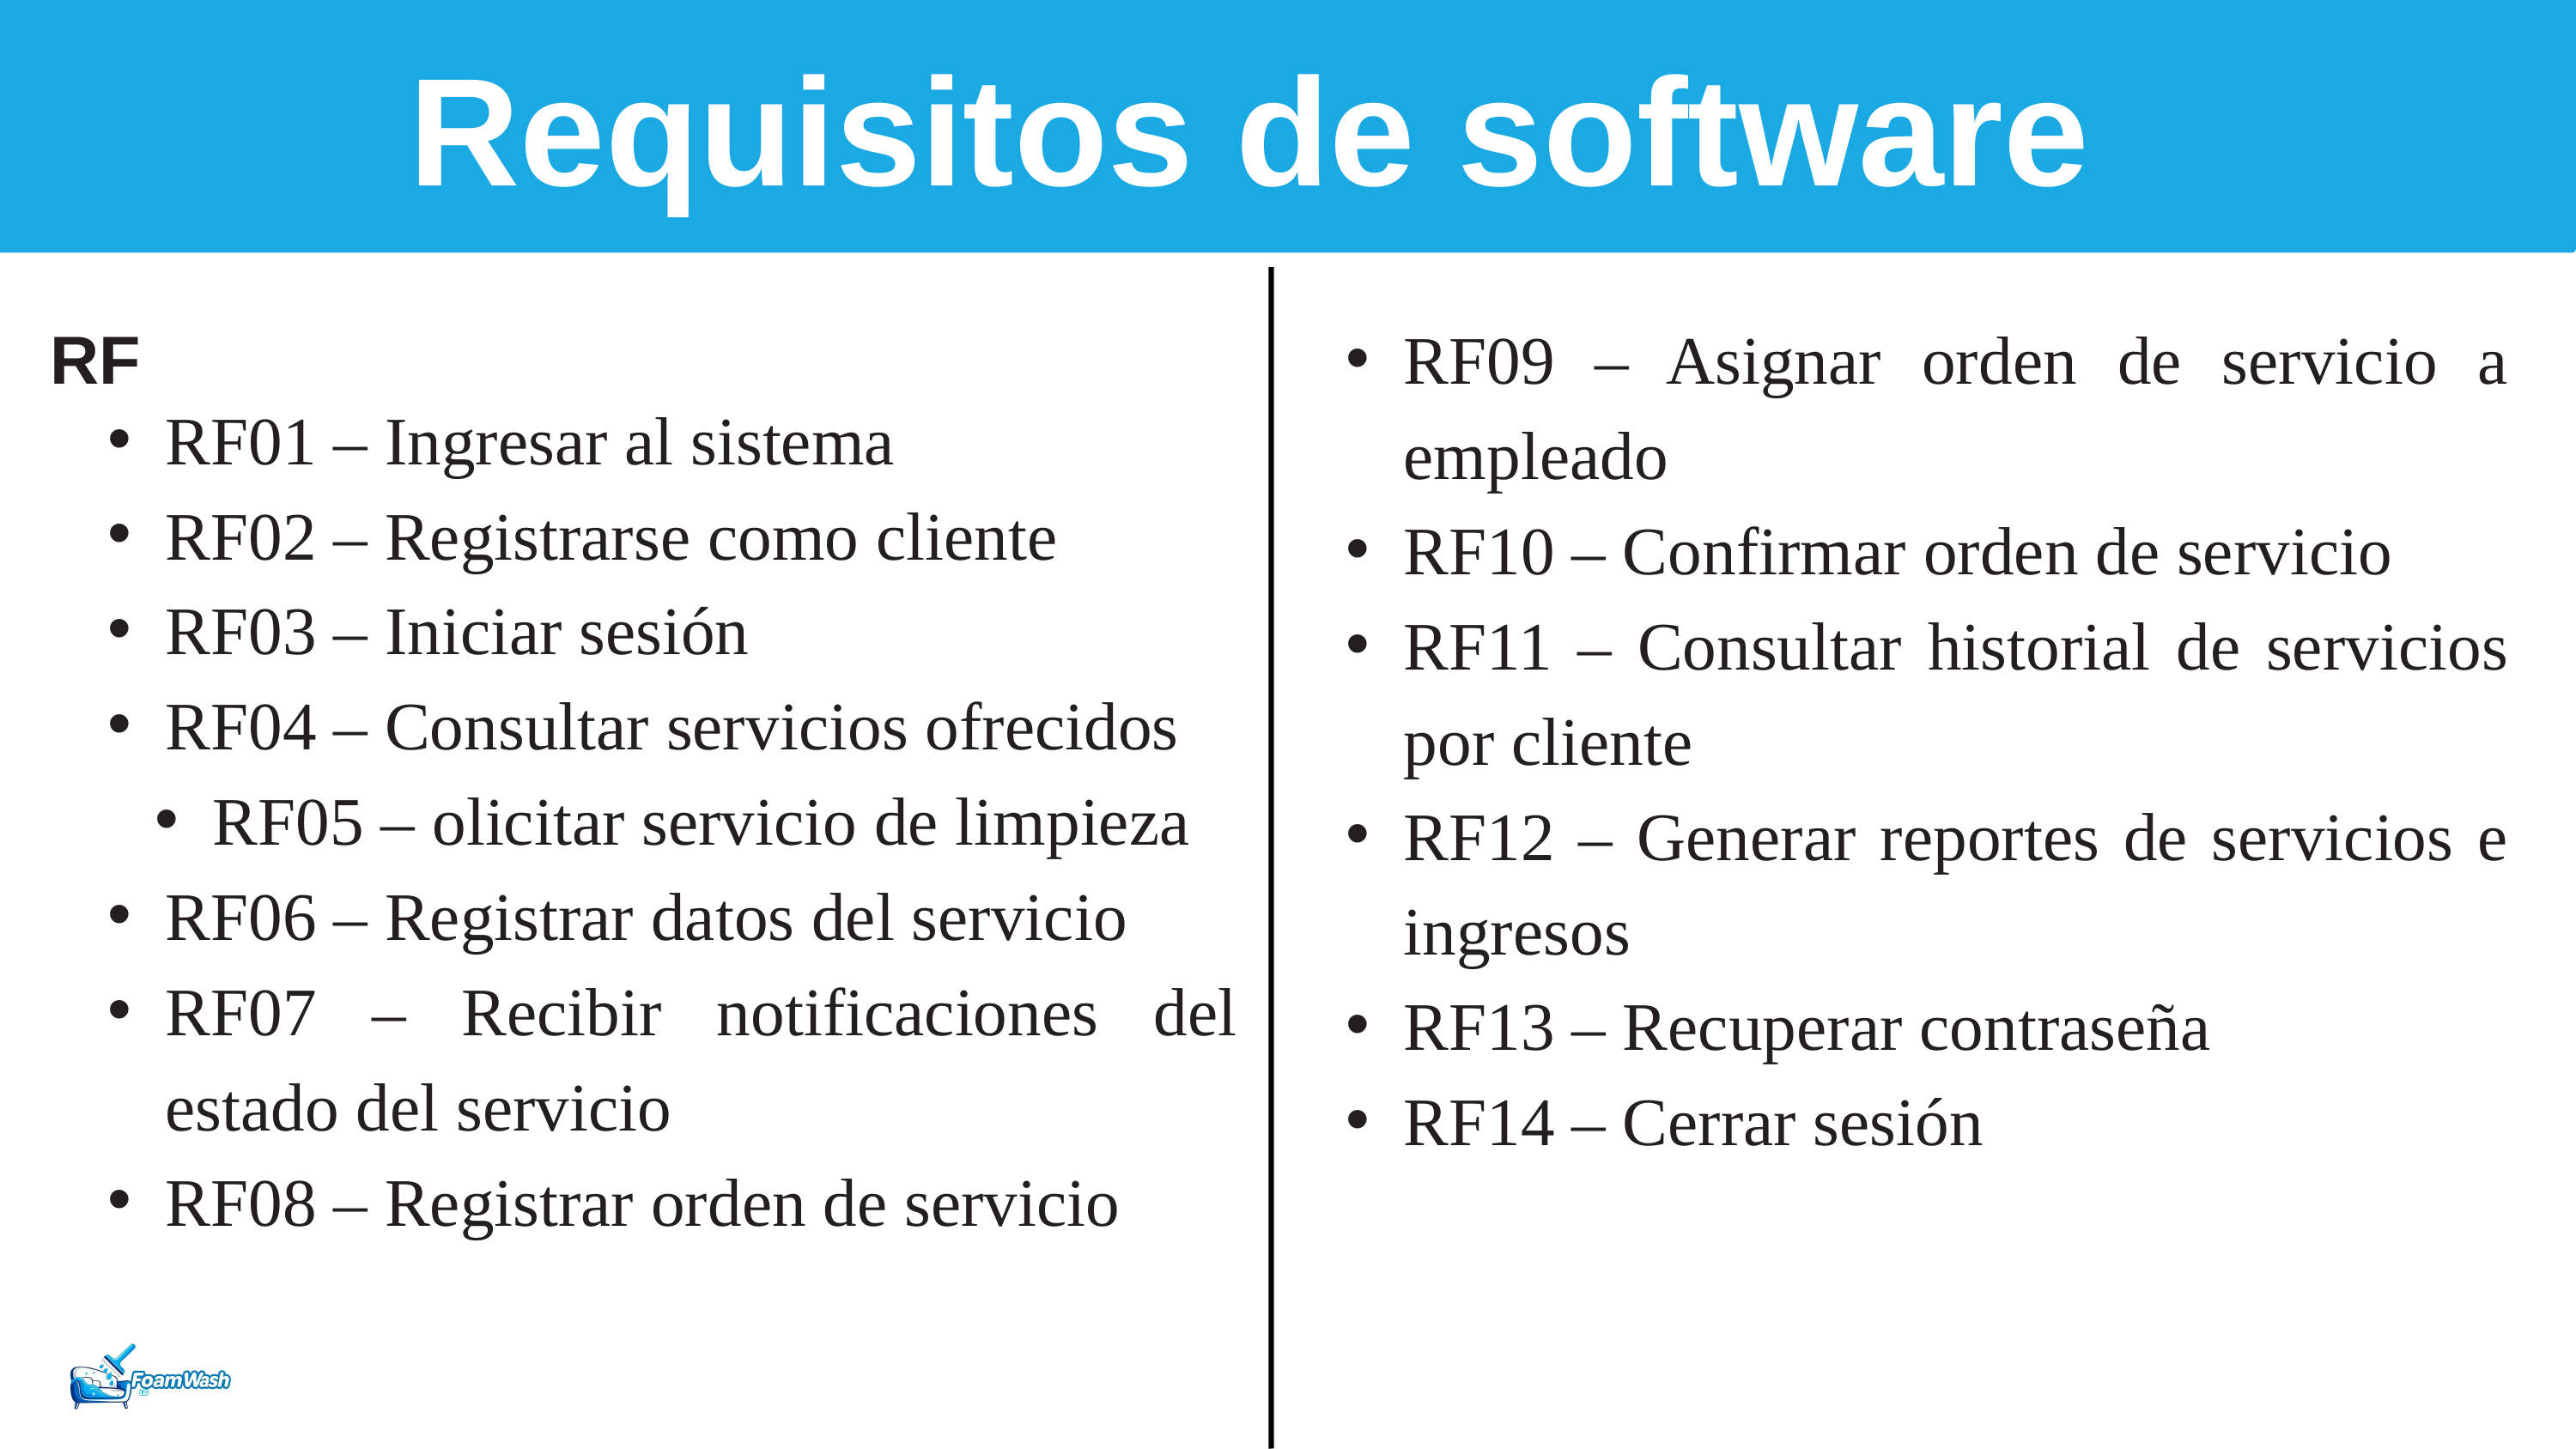

Requisitos de software

RF
RF09 – Asignar orden de servicio a empleado
RF10 – Confirmar orden de servicio
RF11 – Consultar historial de servicios por cliente
RF12 – Generar reportes de servicios e ingresos
RF13 – Recuperar contraseña
RF14 – Cerrar sesión

RF01 – Ingresar al sistema
RF02 – Registrarse como cliente
RF03 – Iniciar sesión
RF04 – Consultar servicios ofrecidos
RF05 – olicitar servicio de limpieza
RF06 – Registrar datos del servicio
RF07 – Recibir notificaciones del estado del servicio
RF08 – Registrar orden de servicio